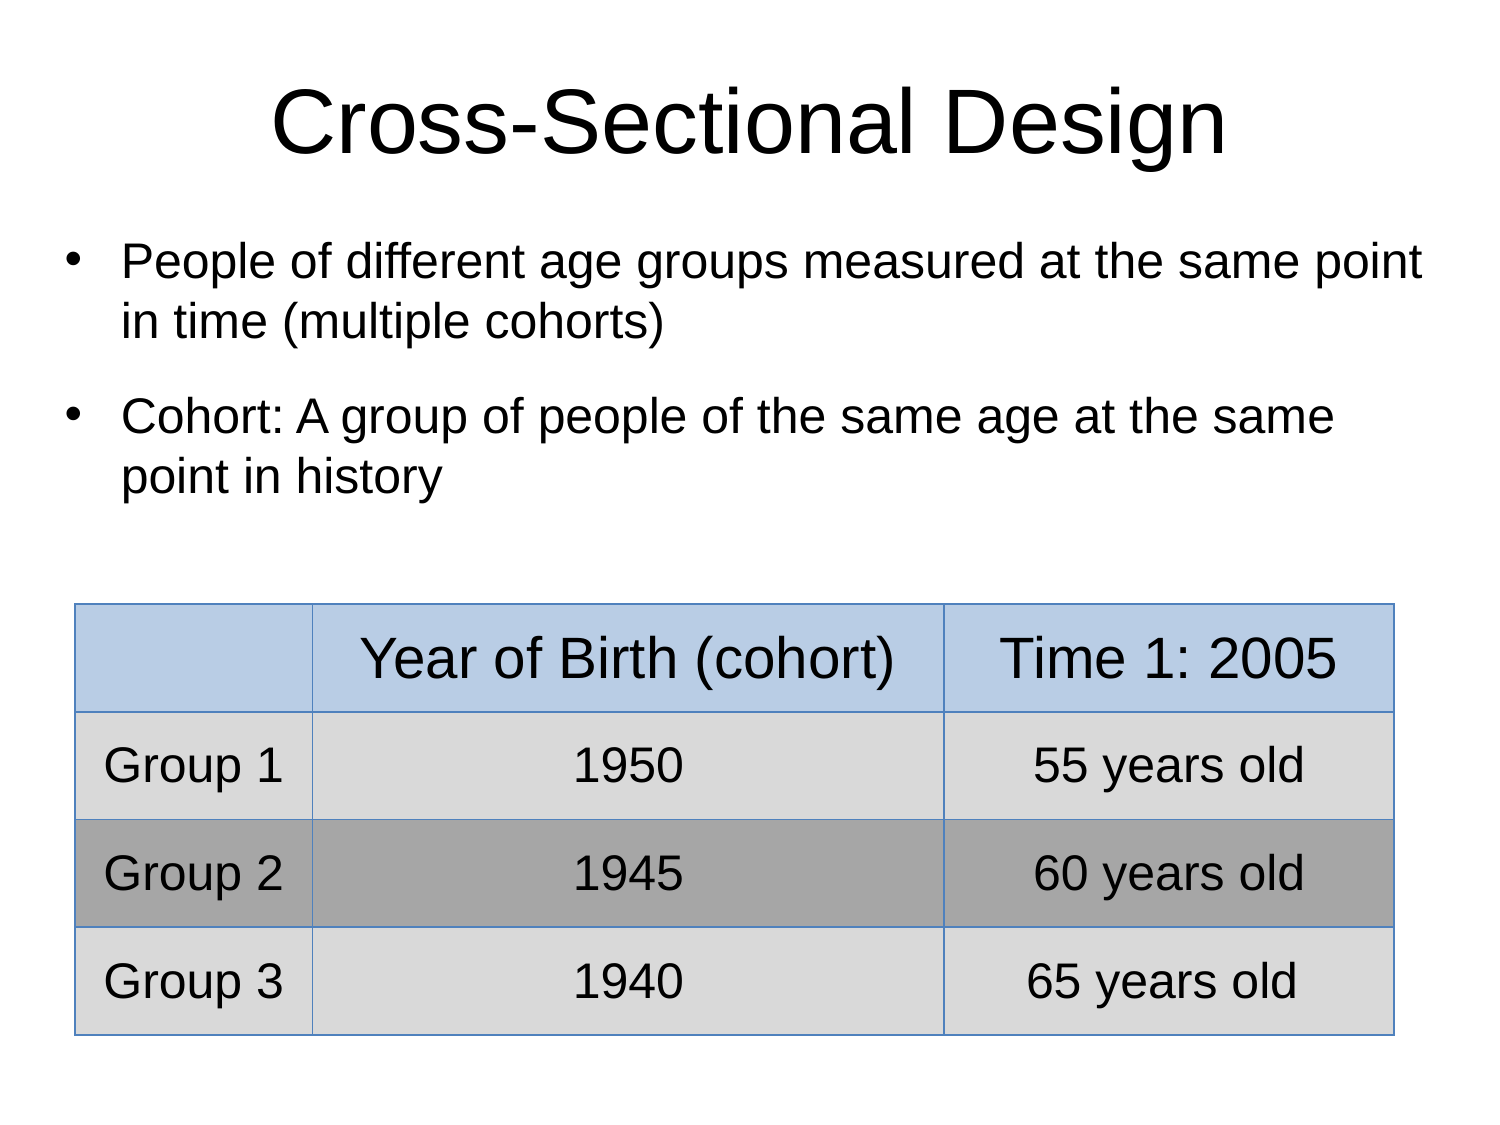

# Cross-Sectional Design
People of different age groups measured at the same point in time (multiple cohorts)
Cohort: A group of people of the same age at the same point in history
|  | Year of Birth (cohort) | Time 1: 2005 |
| --- | --- | --- |
| Group 1 | 1950 | 55 years old |
| Group 2 | 1945 | 60 years old |
| Group 3 | 1940 | 65 years old |